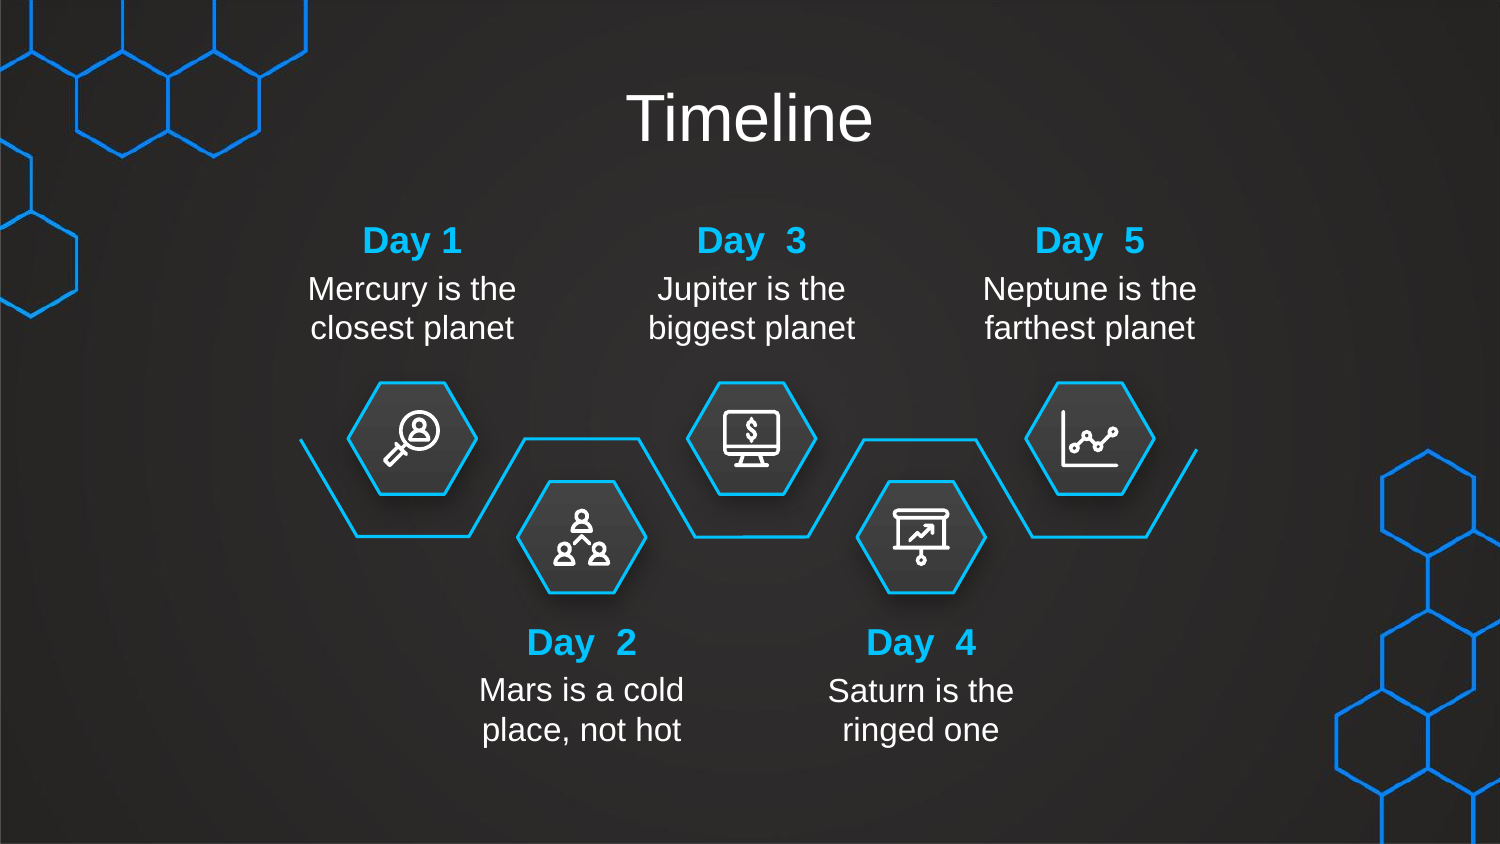

# Timeline
Day 1
Day  3
Day  5
Mercury is the closest planet
Jupiter is the biggest planet
Neptune is the farthest planet

Day  4
Day  2
Mars is a cold place, not hot
Saturn is the ringed one